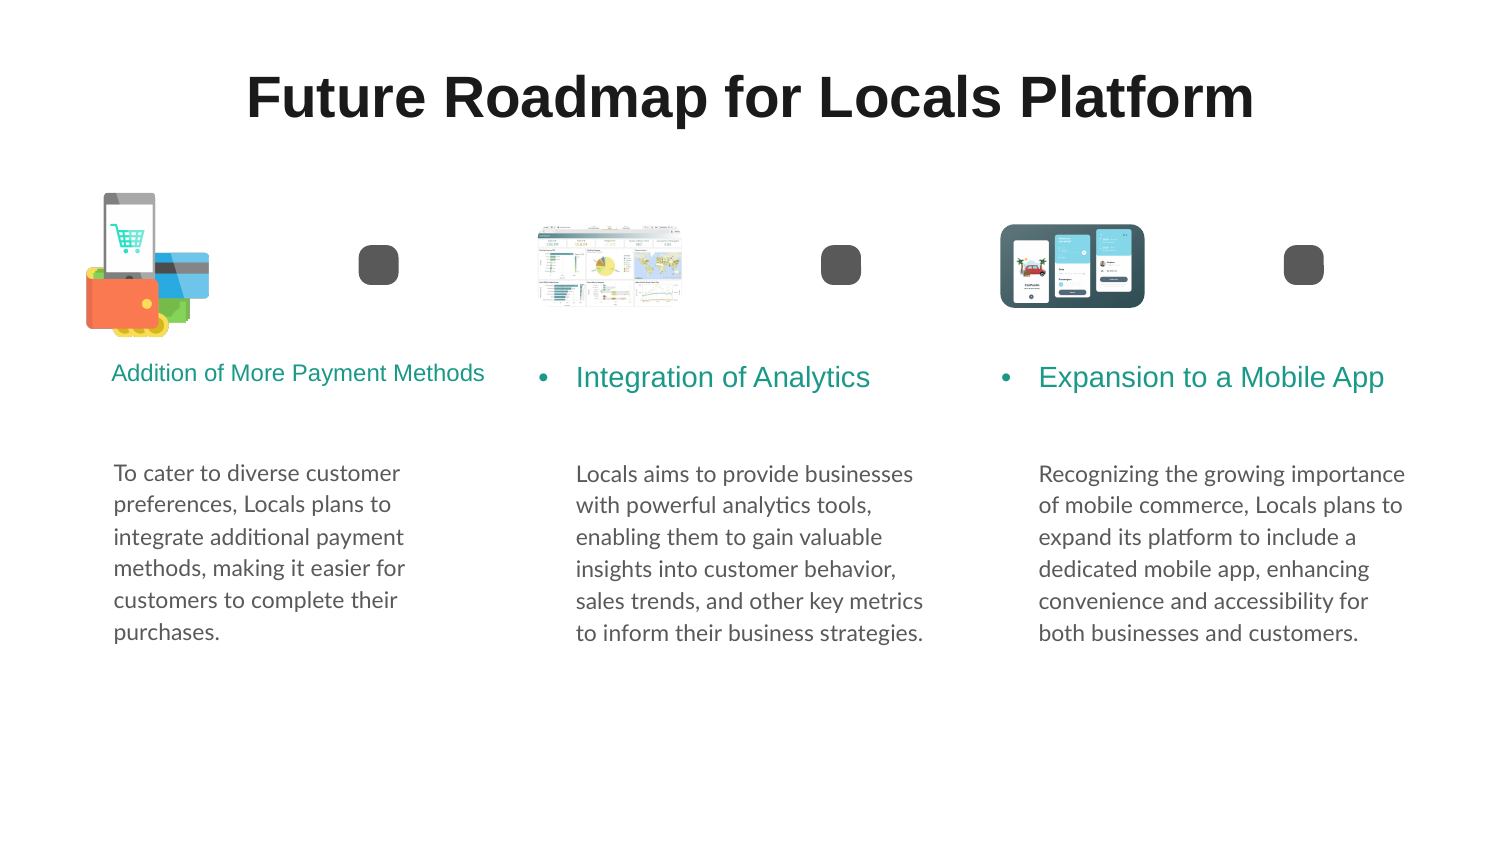

# Future Roadmap for Locals Platform

Addition of More Payment Methods
Integration of Analytics
Expansion to a Mobile App
To cater to diverse customer preferences, Locals plans to integrate additional payment methods, making it easier for customers to complete their purchases.
Locals aims to provide businesses with powerful analytics tools, enabling them to gain valuable insights into customer behavior, sales trends, and other key metrics to inform their business strategies.
Recognizing the growing importance of mobile commerce, Locals plans to expand its platform to include a dedicated mobile app, enhancing convenience and accessibility for both businesses and customers.